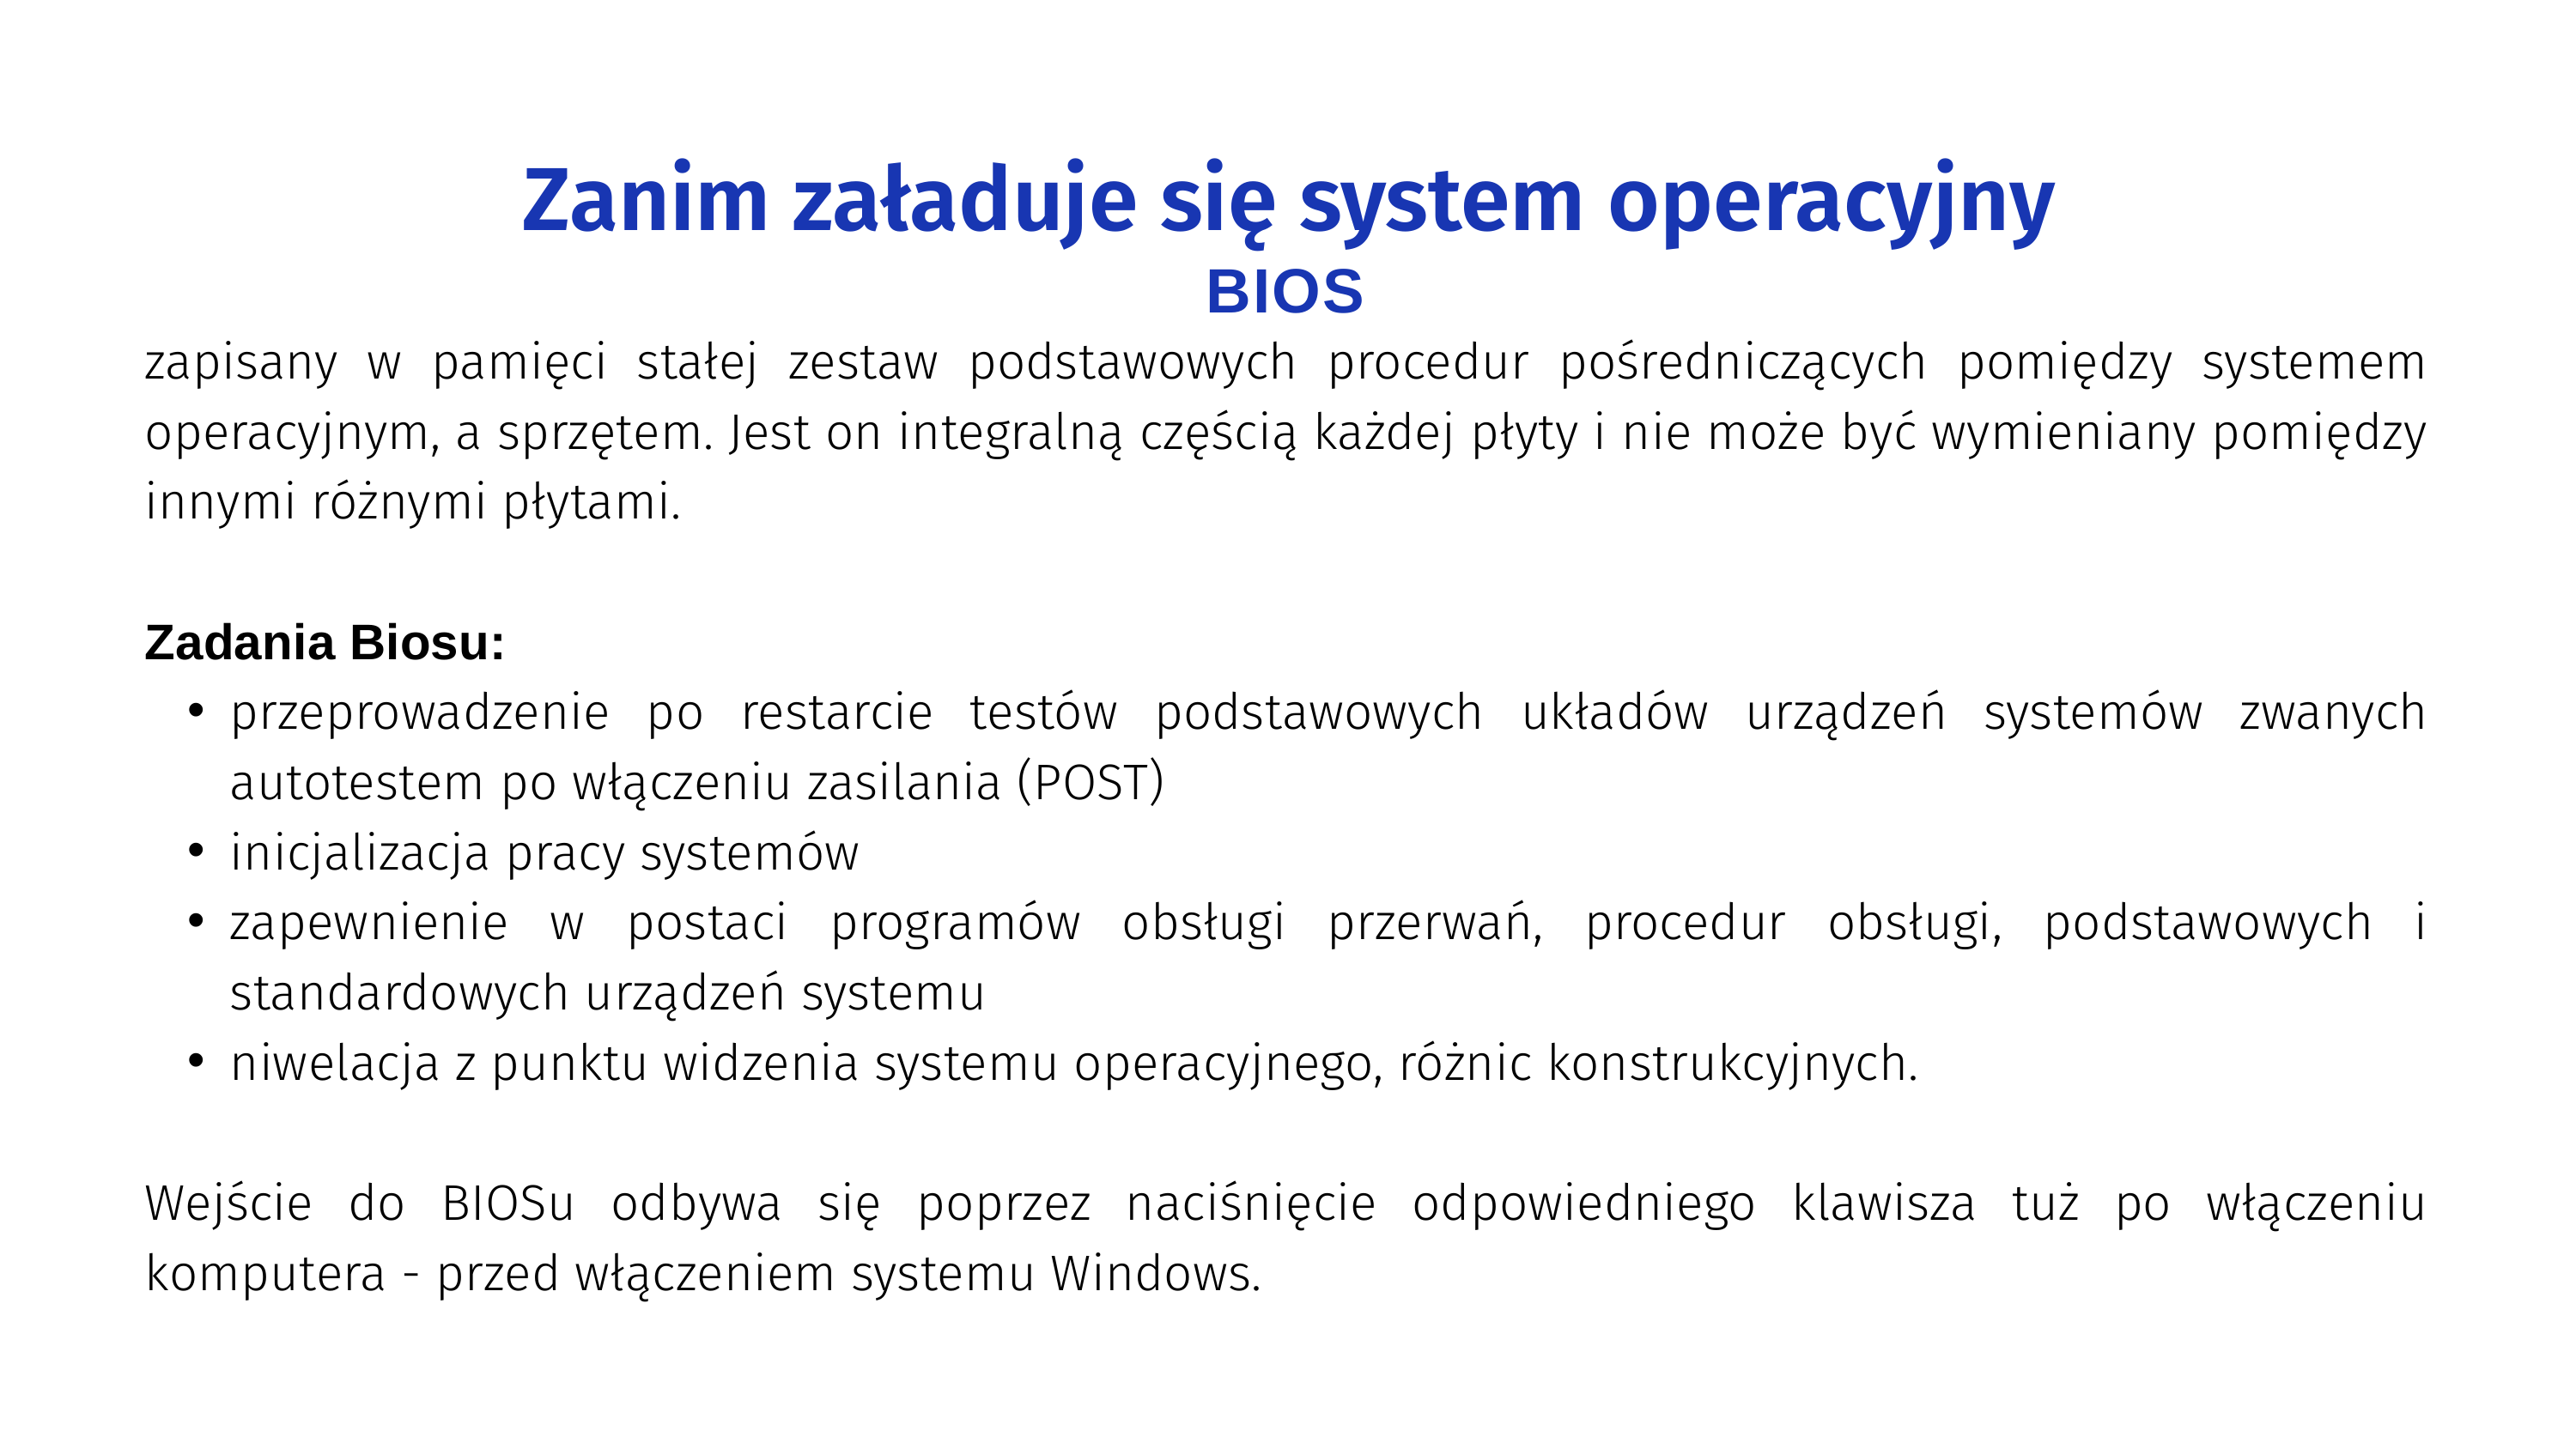

Zanim załaduje się system operacyjny
BIOS
zapisany w pamięci stałej zestaw podstawowych procedur pośredniczących pomiędzy systemem operacyjnym, a sprzętem. Jest on integralną częścią każdej płyty i nie może być wymieniany pomiędzy innymi różnymi płytami.

Zadania Biosu:
przeprowadzenie po restarcie testów podstawowych układów urządzeń systemów zwanych autotestem po włączeniu zasilania (POST)
inicjalizacja pracy systemów
zapewnienie w postaci programów obsługi przerwań, procedur obsługi, podstawowych i standardowych urządzeń systemu
niwelacja z punktu widzenia systemu operacyjnego, różnic konstrukcyjnych.

Wejście do BIOSu odbywa się poprzez naciśnięcie odpowiedniego klawisza tuż po włączeniu komputera - przed włączeniem systemu Windows.